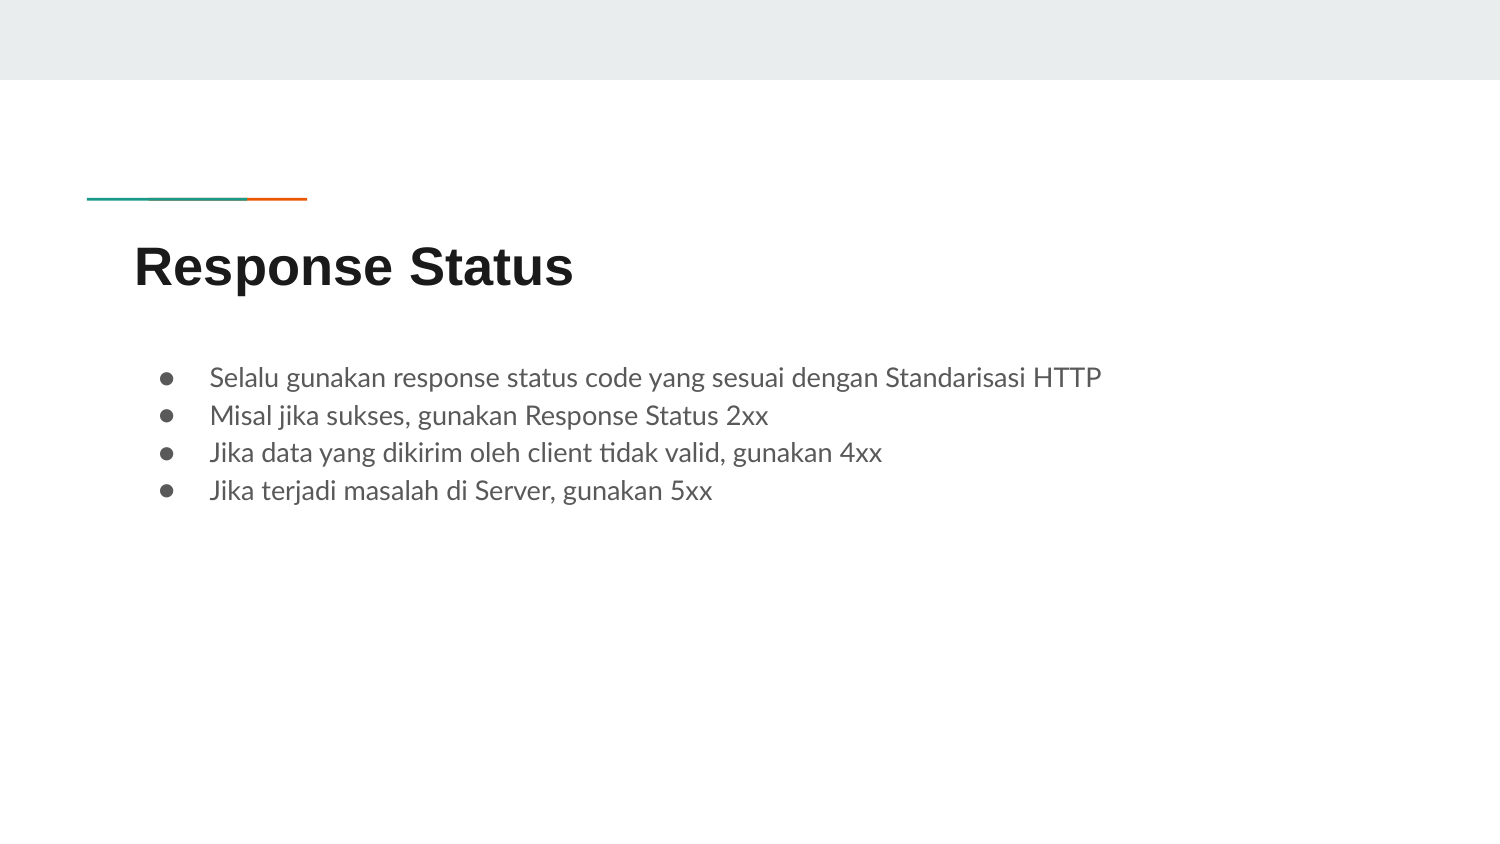

# Response Status
Selalu gunakan response status code yang sesuai dengan Standarisasi HTTP
Misal jika sukses, gunakan Response Status 2xx
Jika data yang dikirim oleh client tidak valid, gunakan 4xx
Jika terjadi masalah di Server, gunakan 5xx